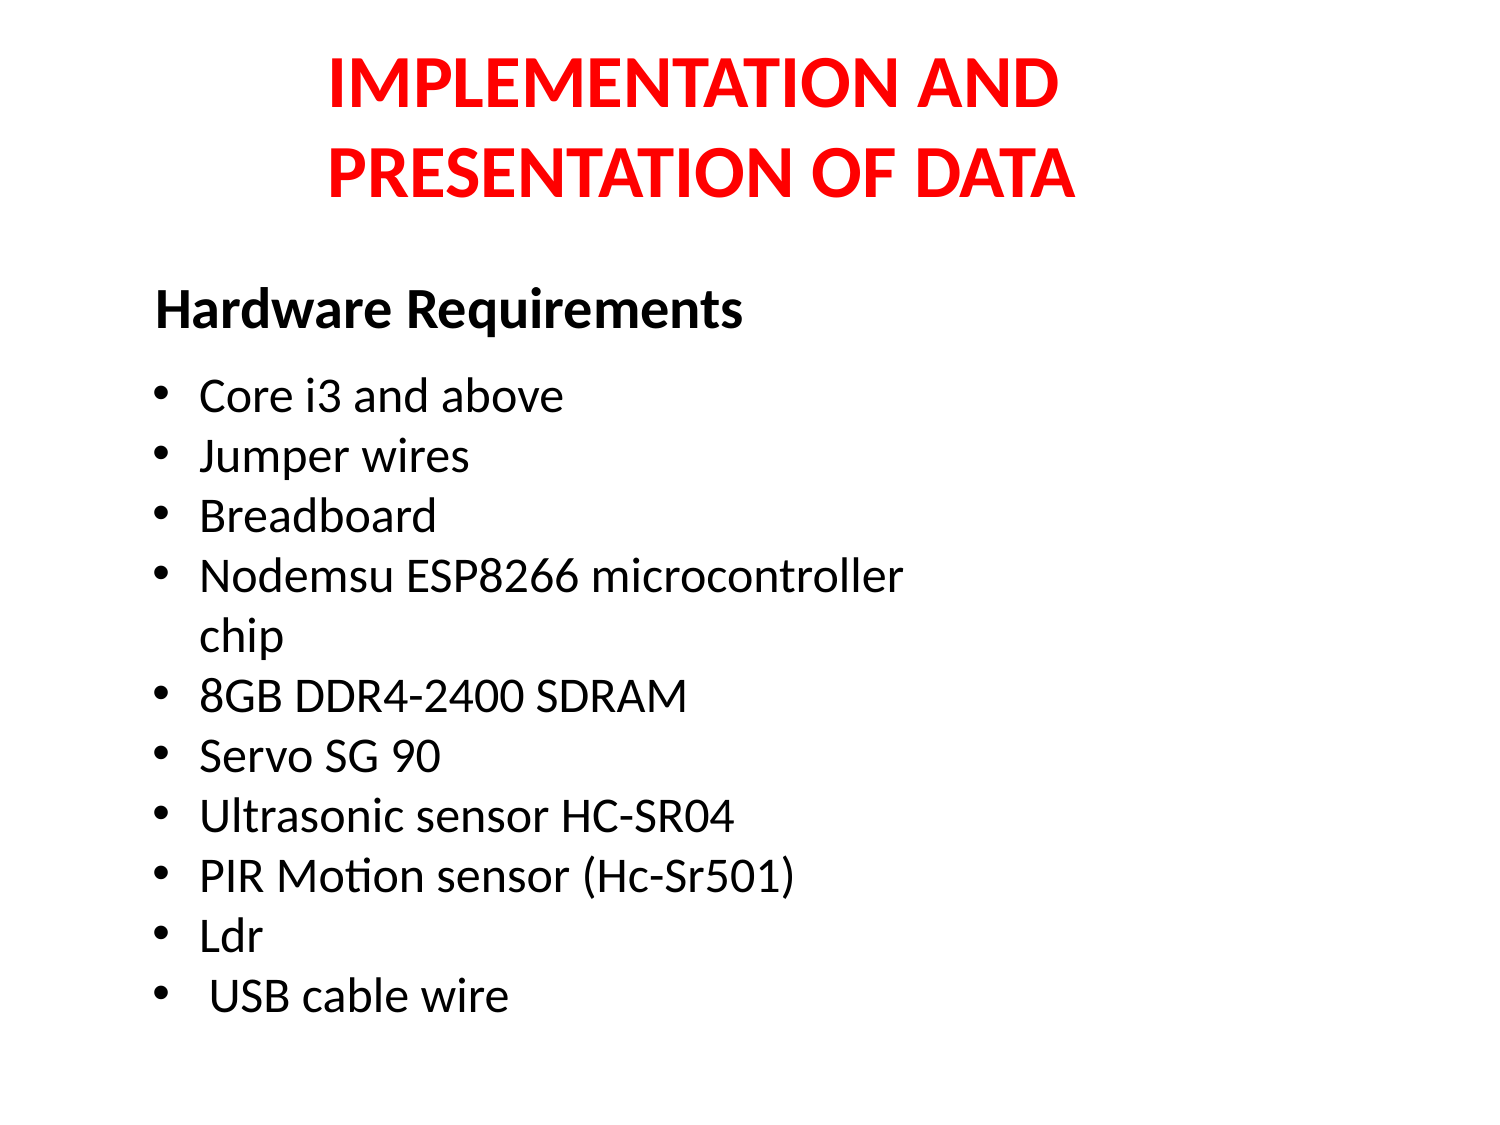

IMPLEMENTATION AND PRESENTATION OF DATA
Hardware Requirements
Core i3 and above
Jumper wires
Breadboard
Nodemsu ESP8266 microcontroller chip
8GB DDR4-2400 SDRAM
Servo SG 90
Ultrasonic sensor HC-SR04
PIR Motion sensor (Hc-Sr501)
Ldr
USB cable wire